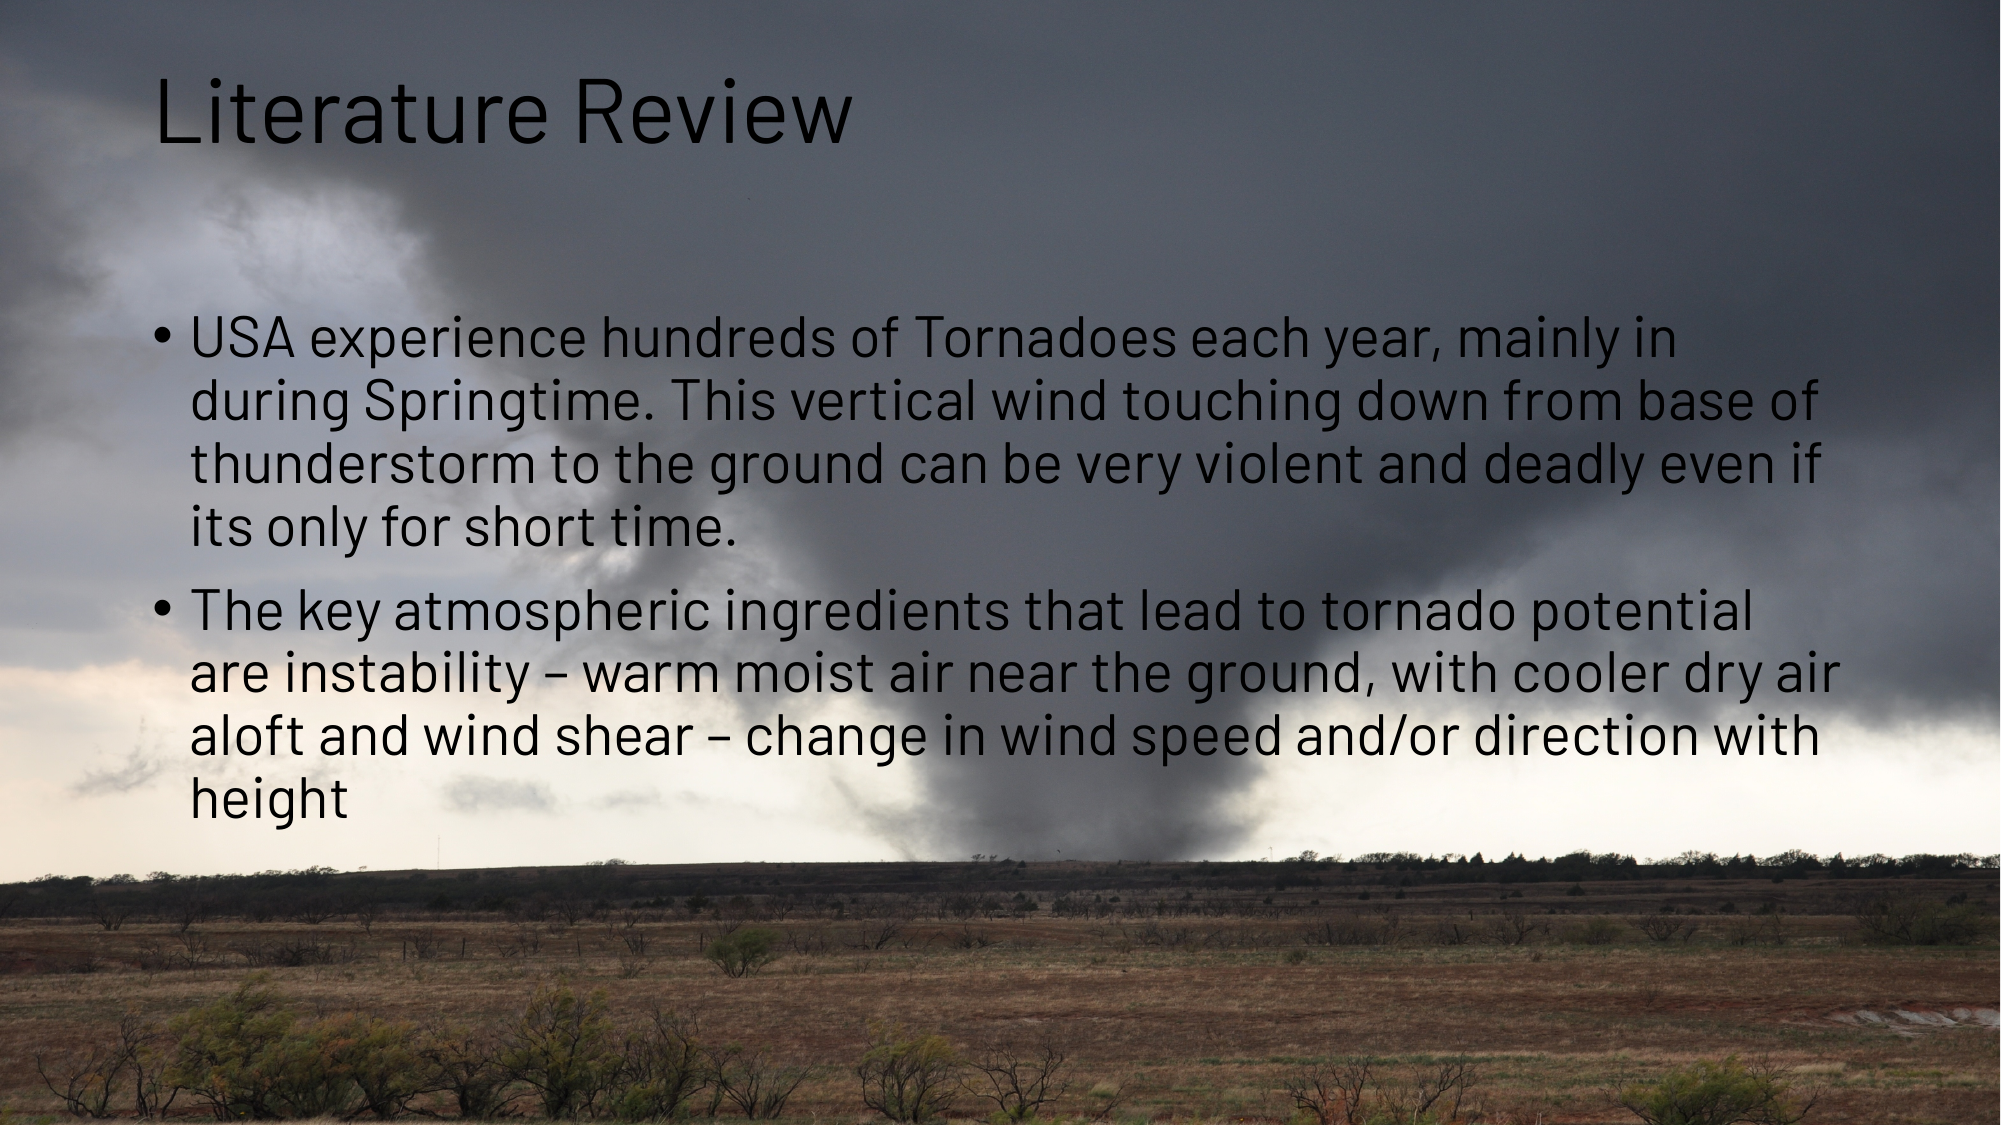

# Literature Review
USA experience hundreds of Tornadoes each year, mainly in during Springtime. This vertical wind touching down from base of thunderstorm to the ground can be very violent and deadly even if its only for short time.
The key atmospheric ingredients that lead to tornado potential are instability – warm moist air near the ground, with cooler dry air aloft and wind shear – change in wind speed and/or direction with height